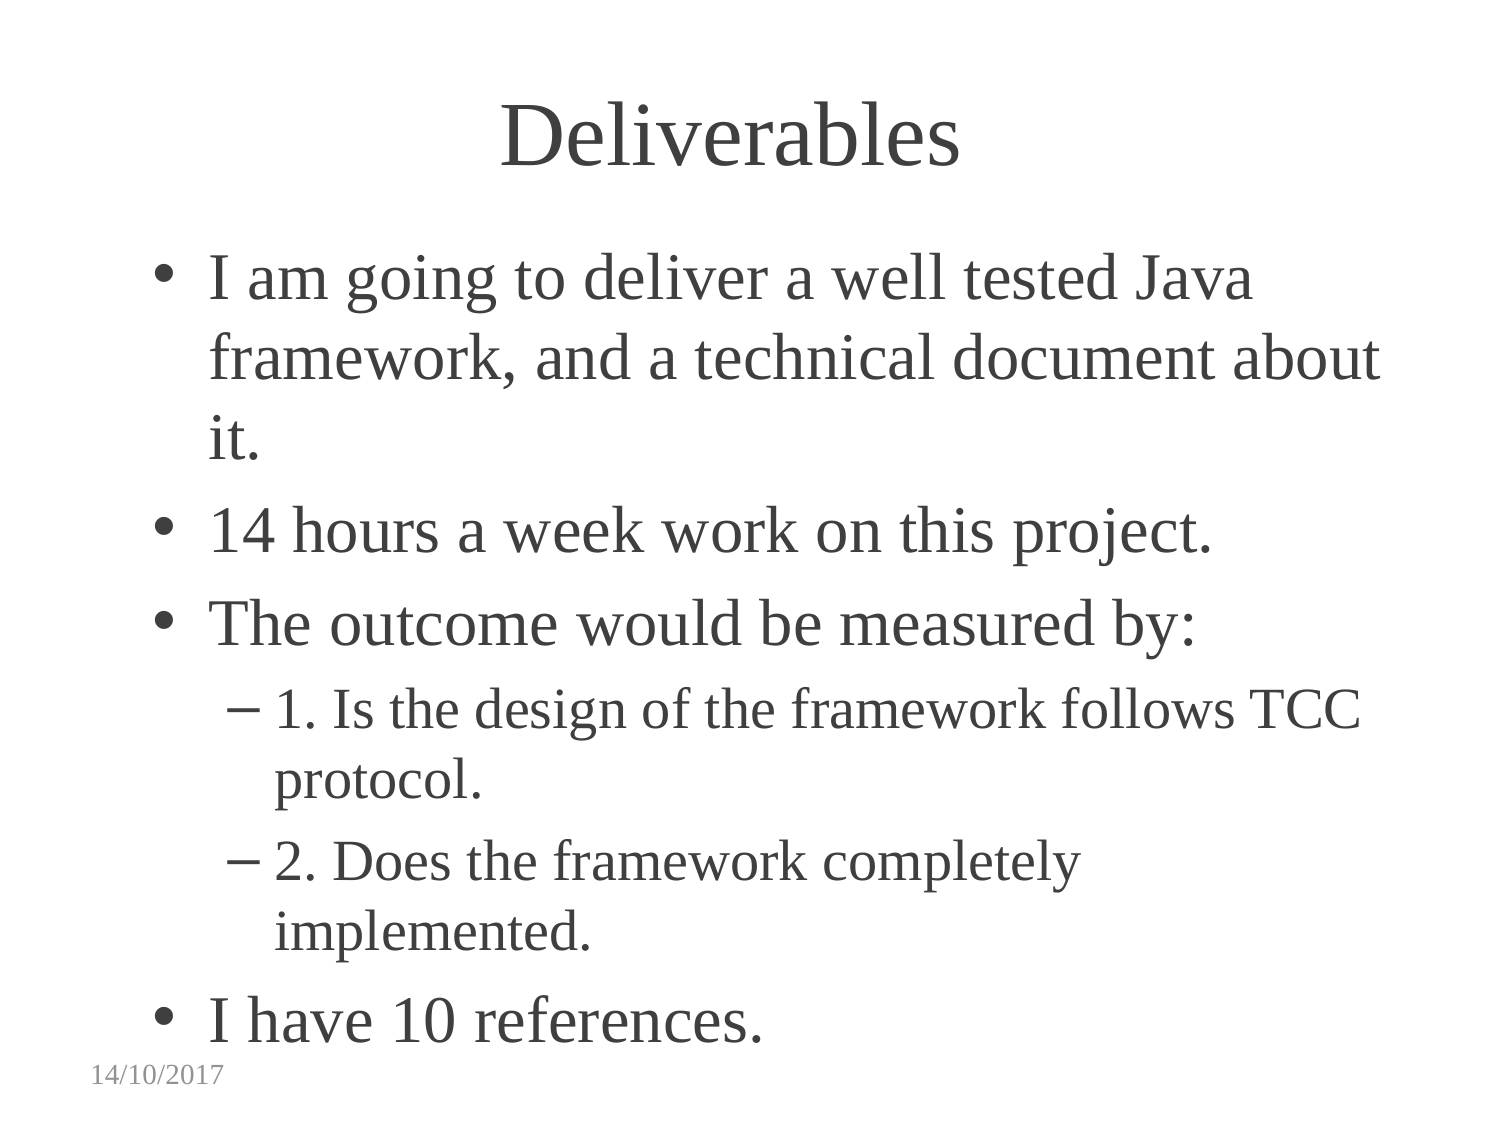

# Deliverables
I am going to deliver a well tested Java framework, and a technical document about it.
14 hours a week work on this project.
The outcome would be measured by:
1. Is the design of the framework follows TCC protocol.
2. Does the framework completely implemented.
I have 10 references.

14/10/2017